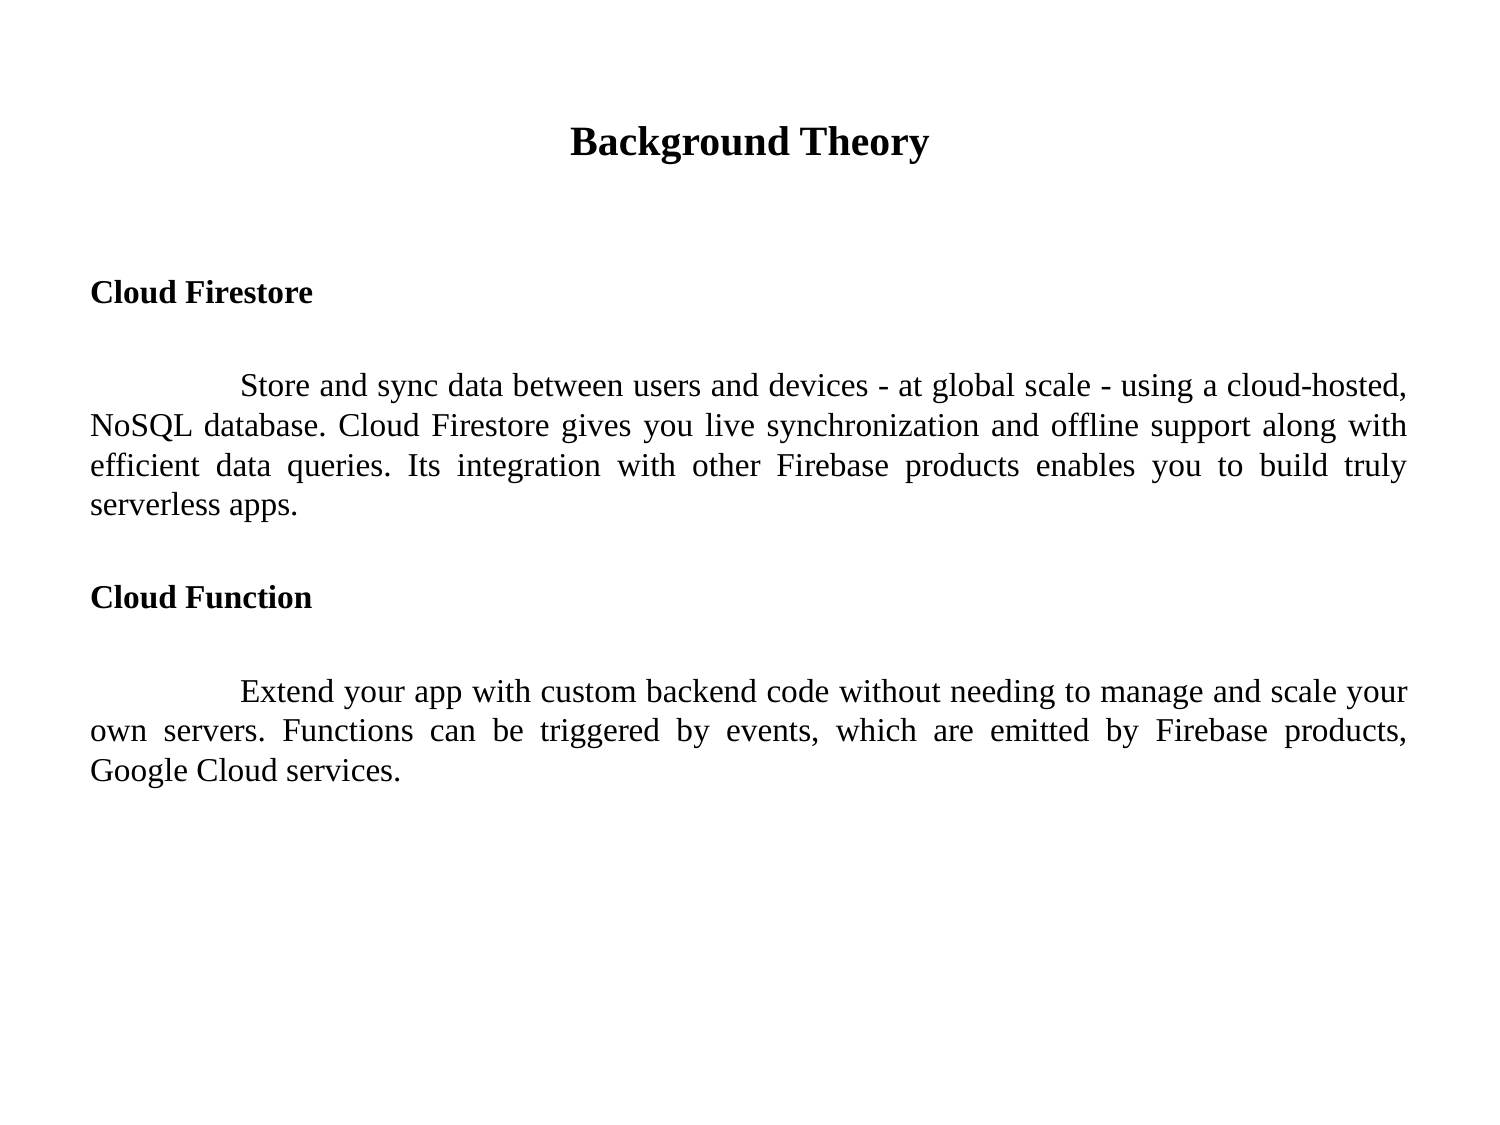

# Background Theory
Cloud Firestore

	Store and sync data between users and devices - at global scale - using a cloud-hosted, NoSQL database. Cloud Firestore gives you live synchronization and offline support along with efficient data queries. Its integration with other Firebase products enables you to build truly serverless apps.

Cloud Function

	Extend your app with custom backend code without needing to manage and scale your own servers. Functions can be triggered by events, which are emitted by Firebase products, Google Cloud services.